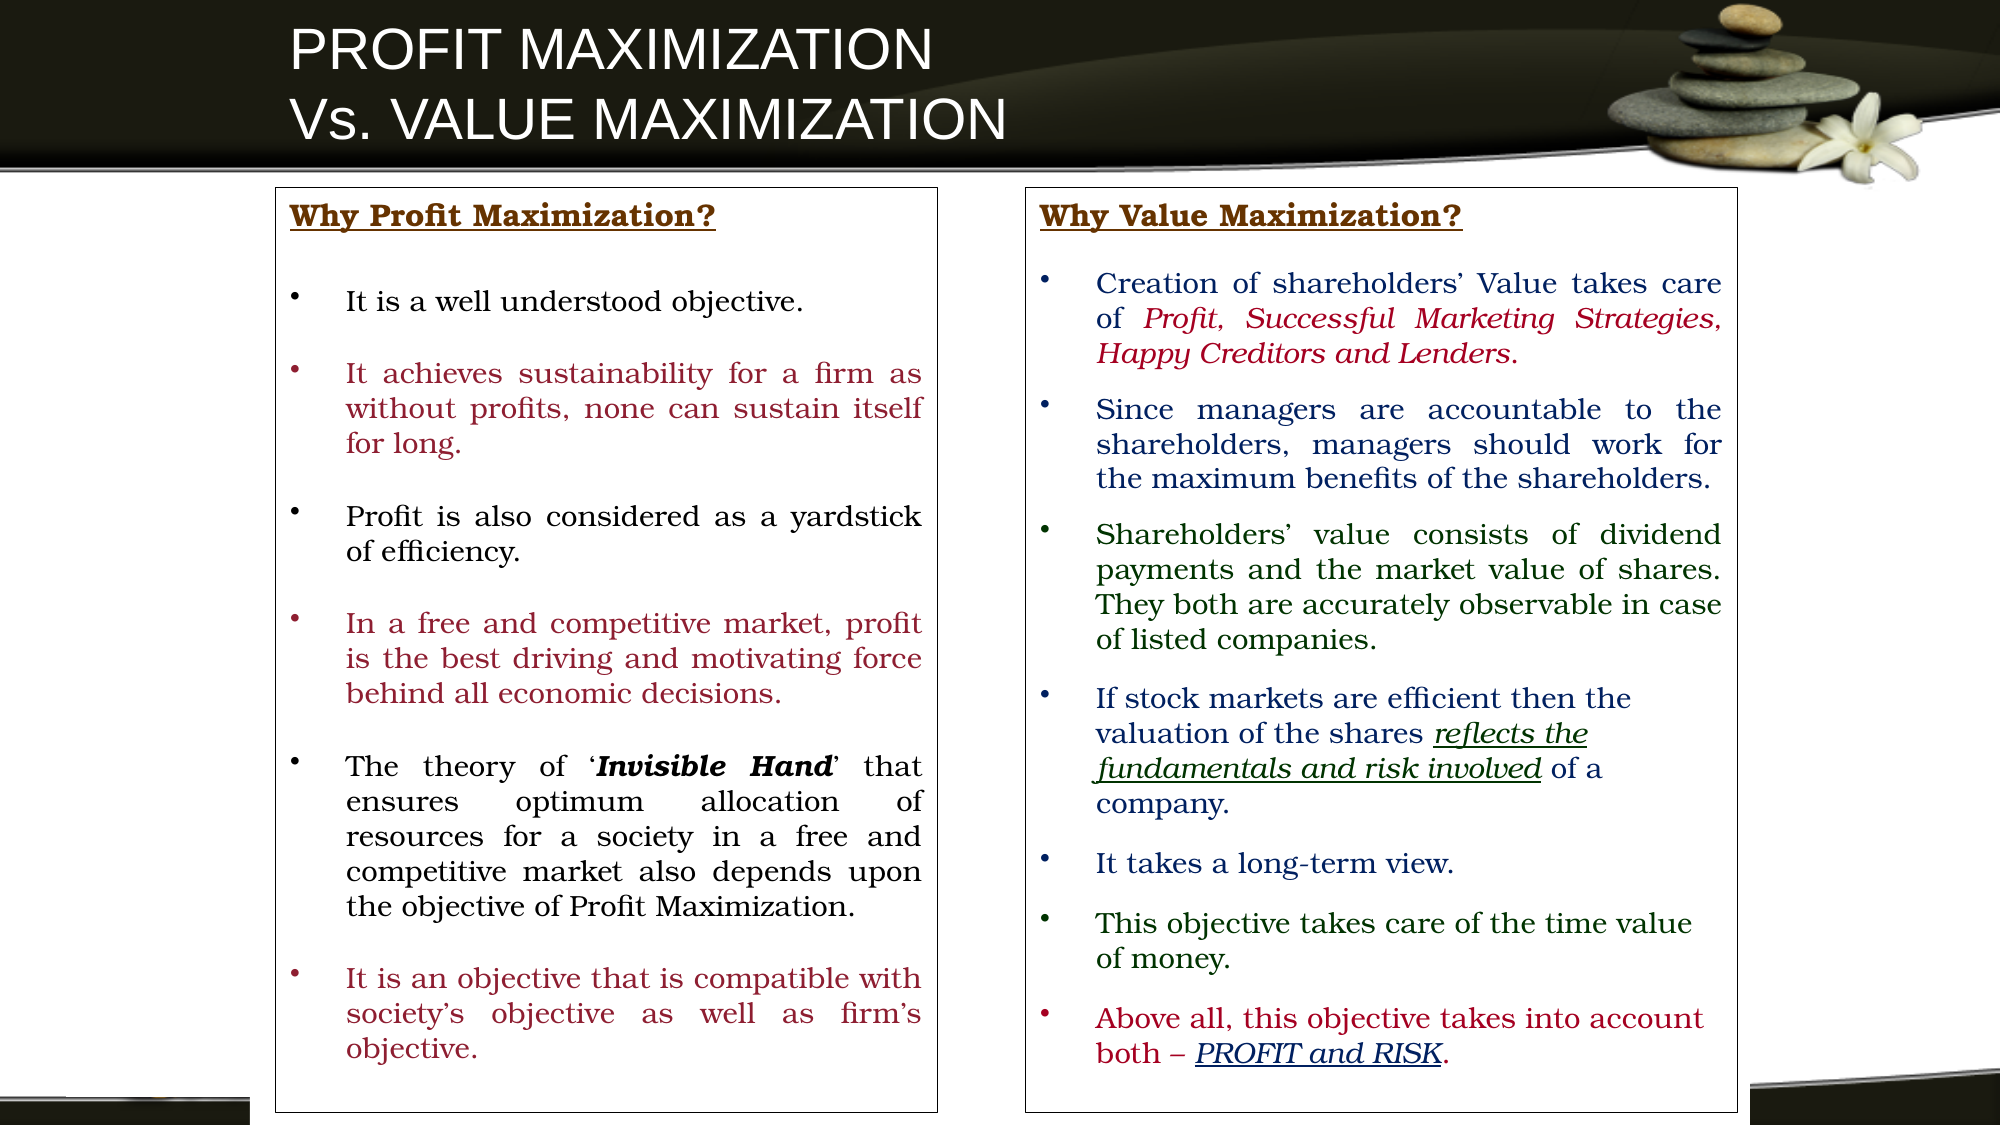

PROFIT MAXIMIZATION
Vs. VALUE MAXIMIZATION
Why Profit Maximization?
It is a well understood objective.
It achieves sustainability for a firm as without profits, none can sustain itself for long.
Profit is also considered as a yardstick of efficiency.
In a free and competitive market, profit is the best driving and motivating force behind all economic decisions.
The theory of ‘Invisible Hand’ that ensures optimum allocation of resources for a society in a free and competitive market also depends upon the objective of Profit Maximization.
It is an objective that is compatible with society’s objective as well as firm’s objective.
Why Value Maximization?
Creation of shareholders’ Value takes care of Profit, Successful Marketing Strategies, Happy Creditors and Lenders.
Since managers are accountable to the shareholders, managers should work for the maximum benefits of the shareholders.
Shareholders’ value consists of dividend payments and the market value of shares. They both are accurately observable in case of listed companies.
If stock markets are efficient then the valuation of the shares reflects the fundamentals and risk involved of a company.
It takes a long-term view.
This objective takes care of the time value of money.
Above all, this objective takes into account both – PROFIT and RISK.